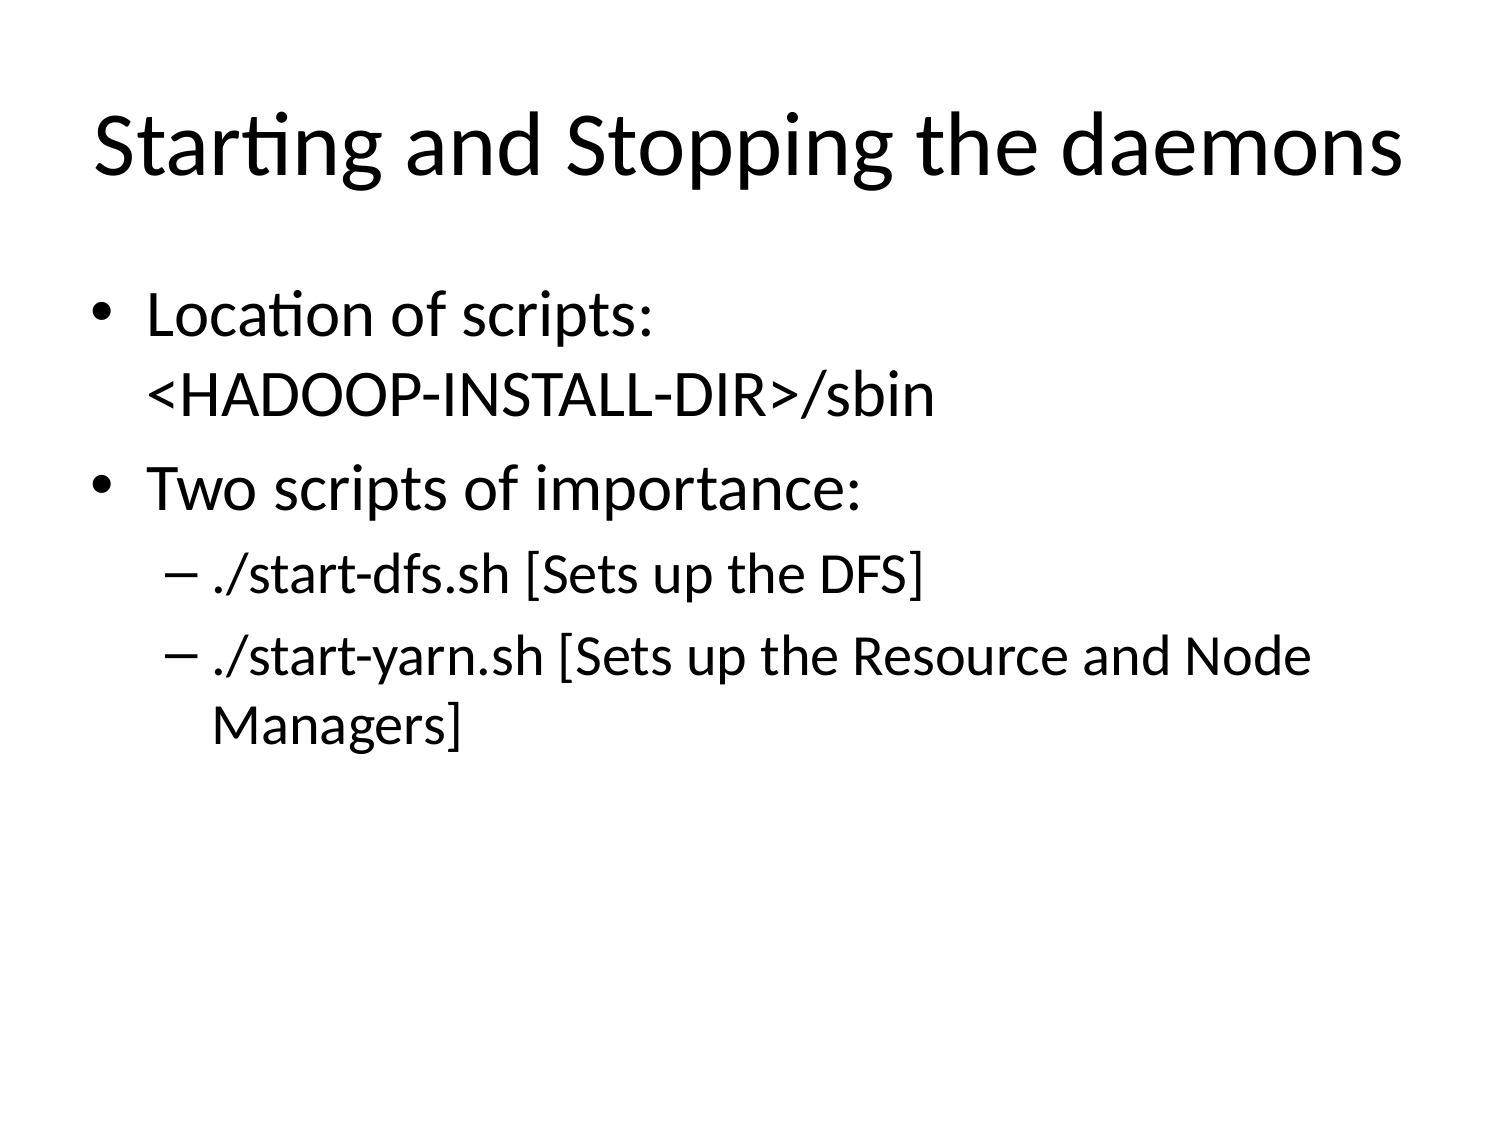

# Starting and Stopping the daemons
Location of scripts: <HADOOP-INSTALL-DIR>/sbin
Two scripts of importance:
./start-dfs.sh [Sets up the DFS]
./start-yarn.sh [Sets up the Resource and Node Managers]